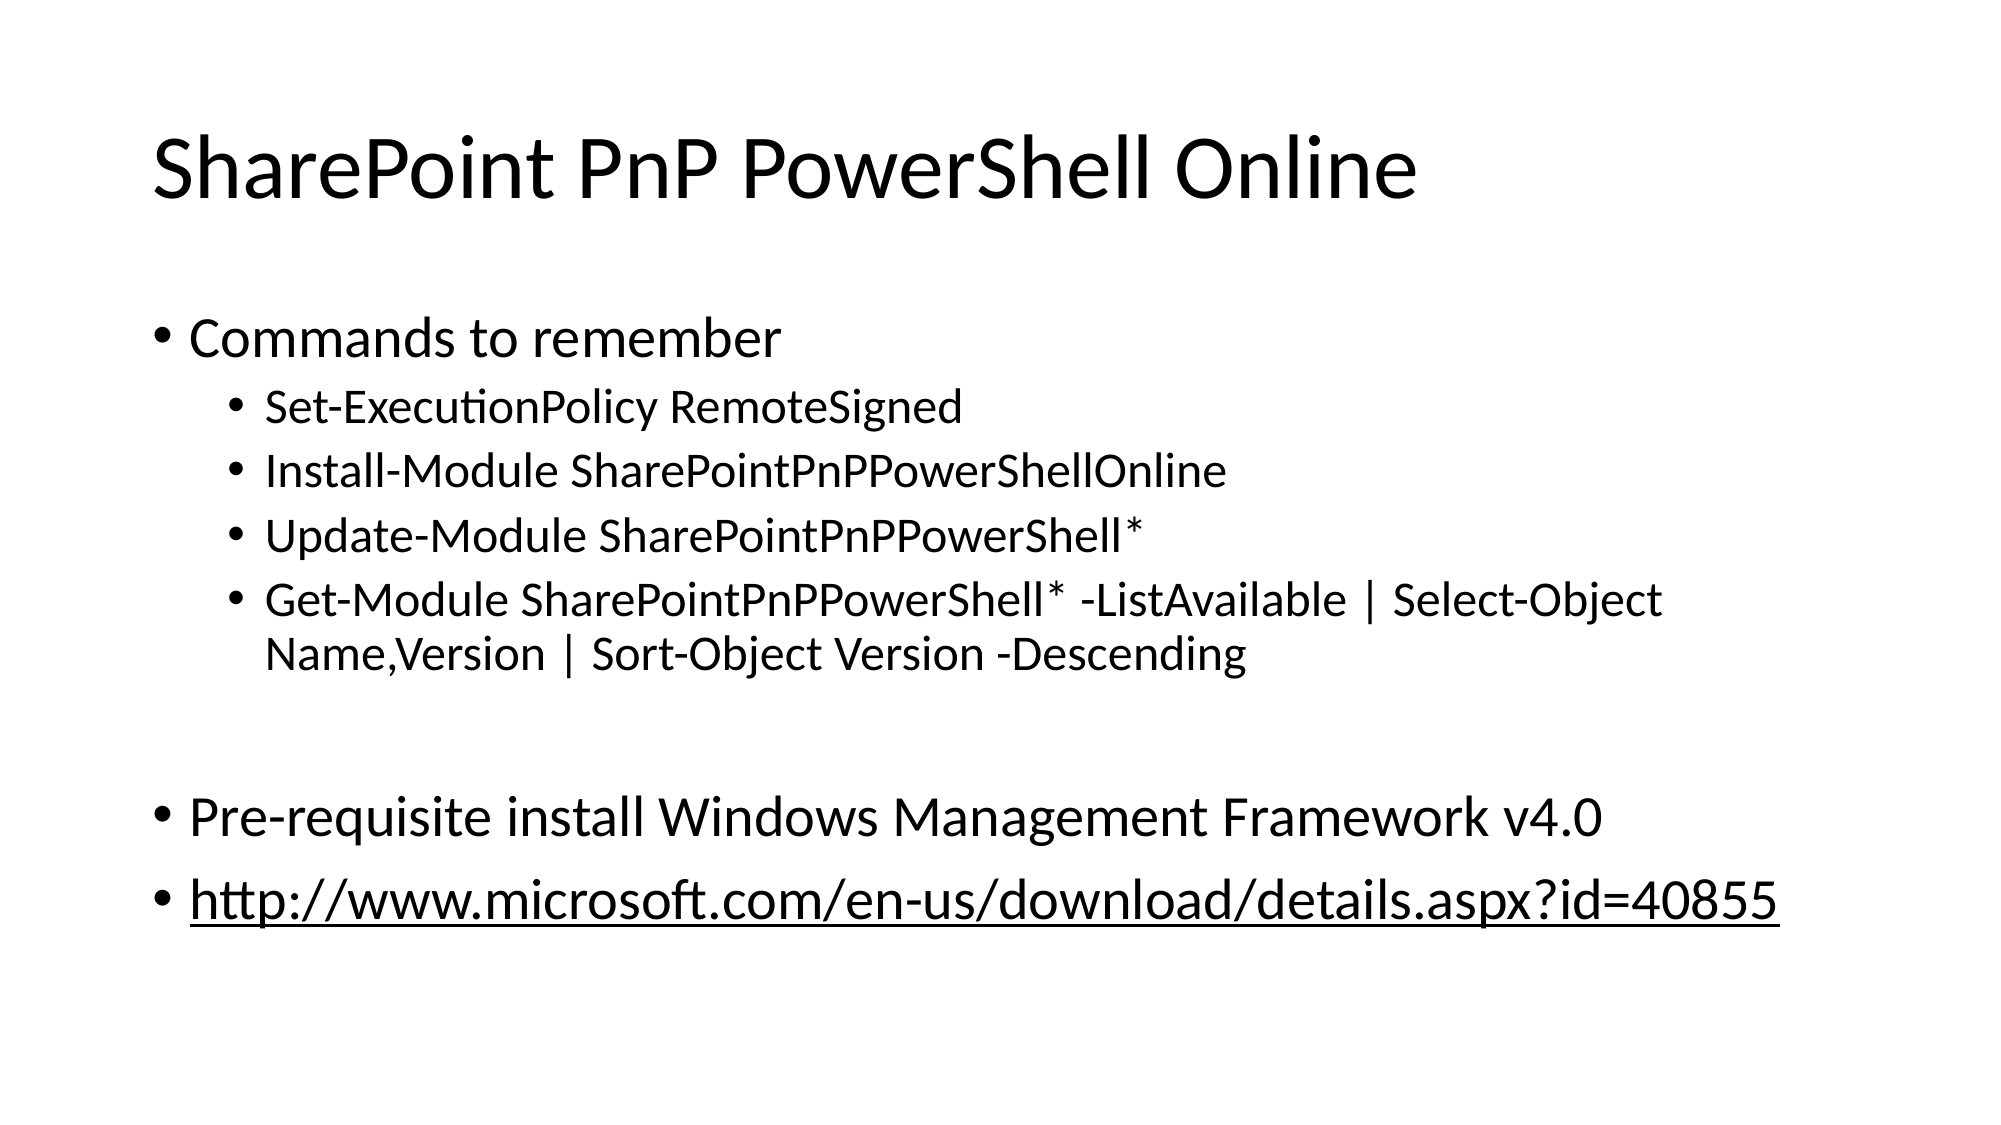

# SharePoint PnP PowerShell Online
Commands to remember
Set-ExecutionPolicy RemoteSigned
Install-Module SharePointPnPPowerShellOnline
Update-Module SharePointPnPPowerShell*
Get-Module SharePointPnPPowerShell* -ListAvailable | Select-Object Name,Version | Sort-Object Version -Descending

Pre-requisite install Windows Management Framework v4.0
http://www.microsoft.com/en-us/download/details.aspx?id=40855